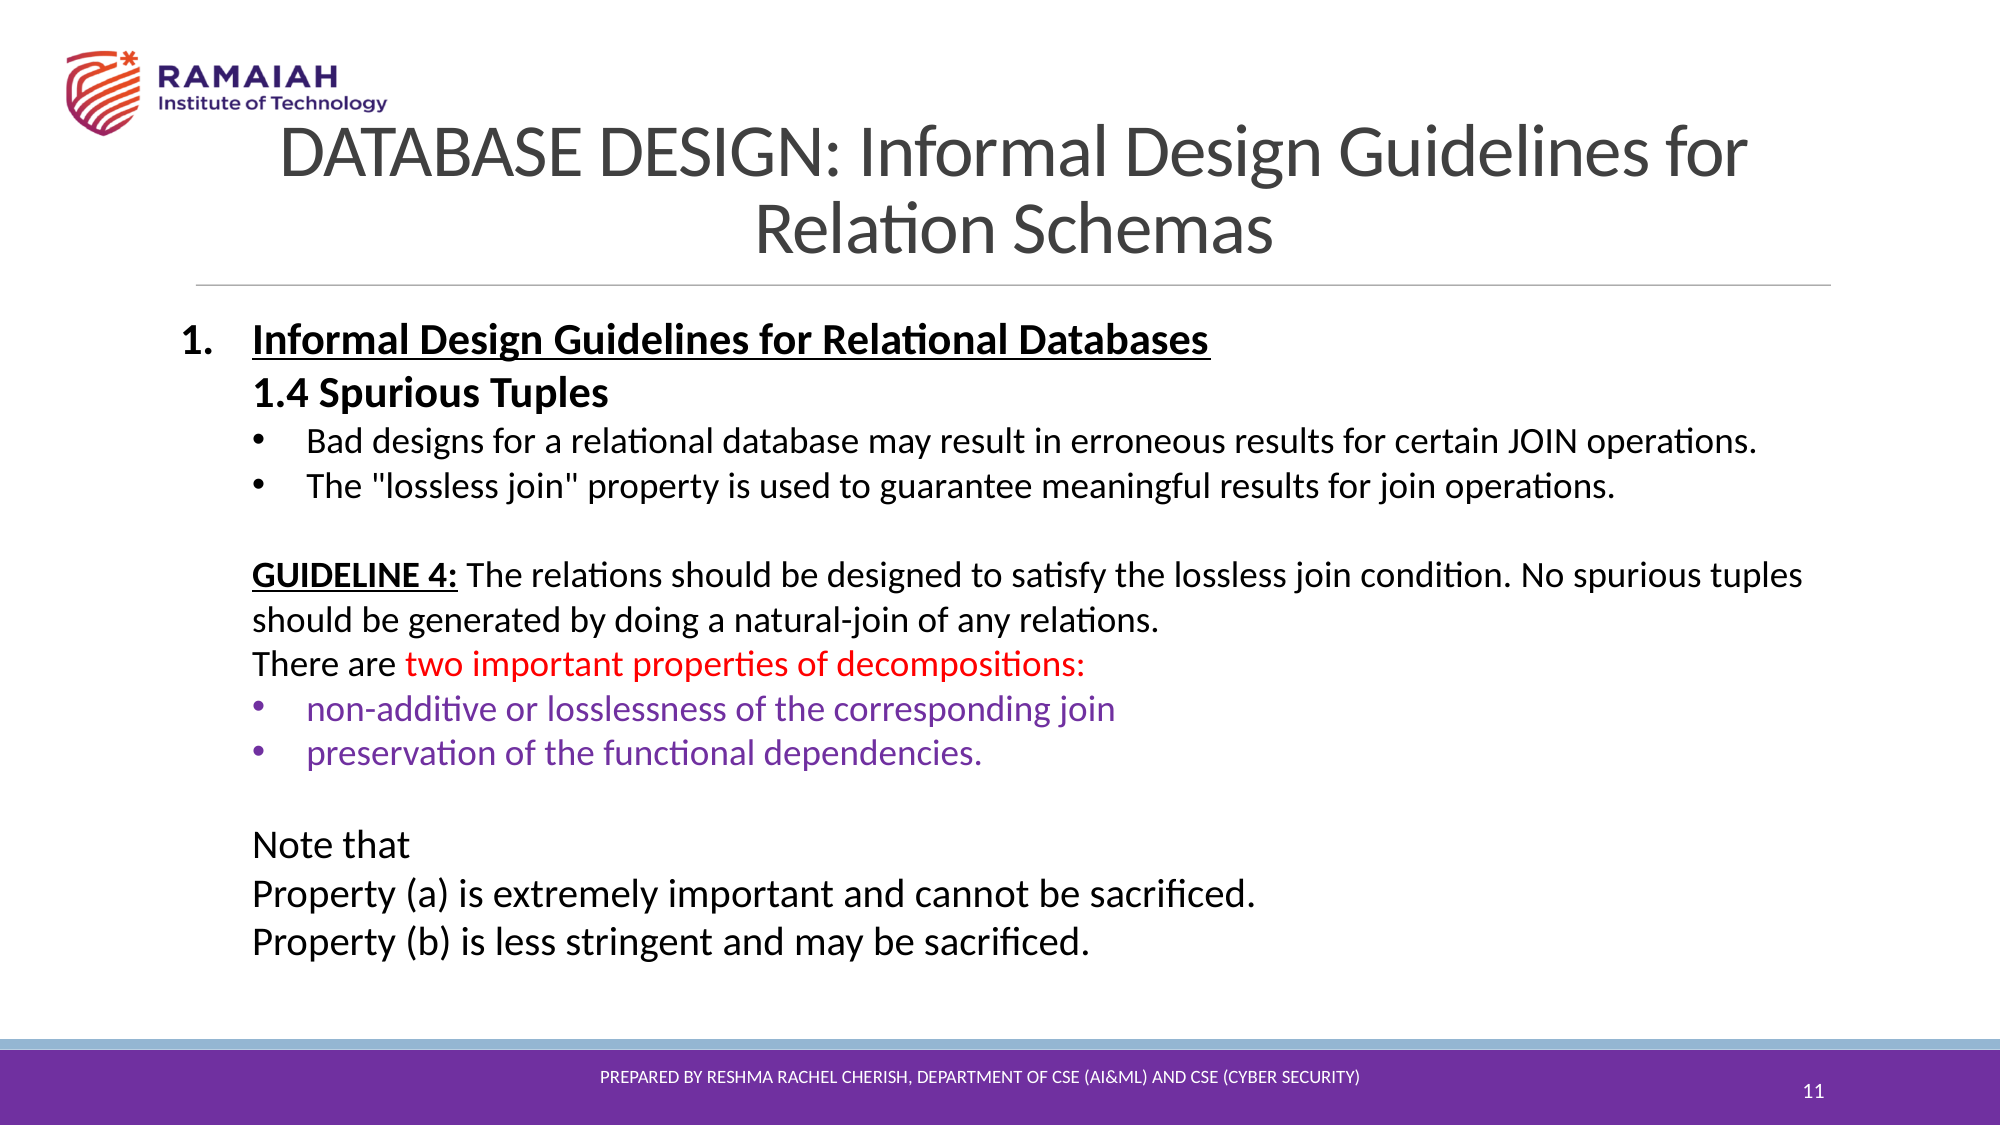

DATABASE DESIGN: Informal Design Guidelines for Relation Schemas
Informal Design Guidelines for Relational Databases
1.4 Spurious Tuples
Bad designs for a relational database may result in erroneous results for certain JOIN operations.
The "lossless join" property is used to guarantee meaningful results for join operations.

GUIDELINE 4: The relations should be designed to satisfy the lossless join condition. No spurious tuples should be generated by doing a natural-join of any relations.
There are two important properties of decompositions:
non-additive or losslessness of the corresponding join
preservation of the functional dependencies.

Note that
Property (a) is extremely important and cannot be sacrificed.
Property (b) is less stringent and may be sacrificed.

11
Prepared By reshma Rachel cherish, Department of CSE (ai&ml) and CSE (Cyber security)